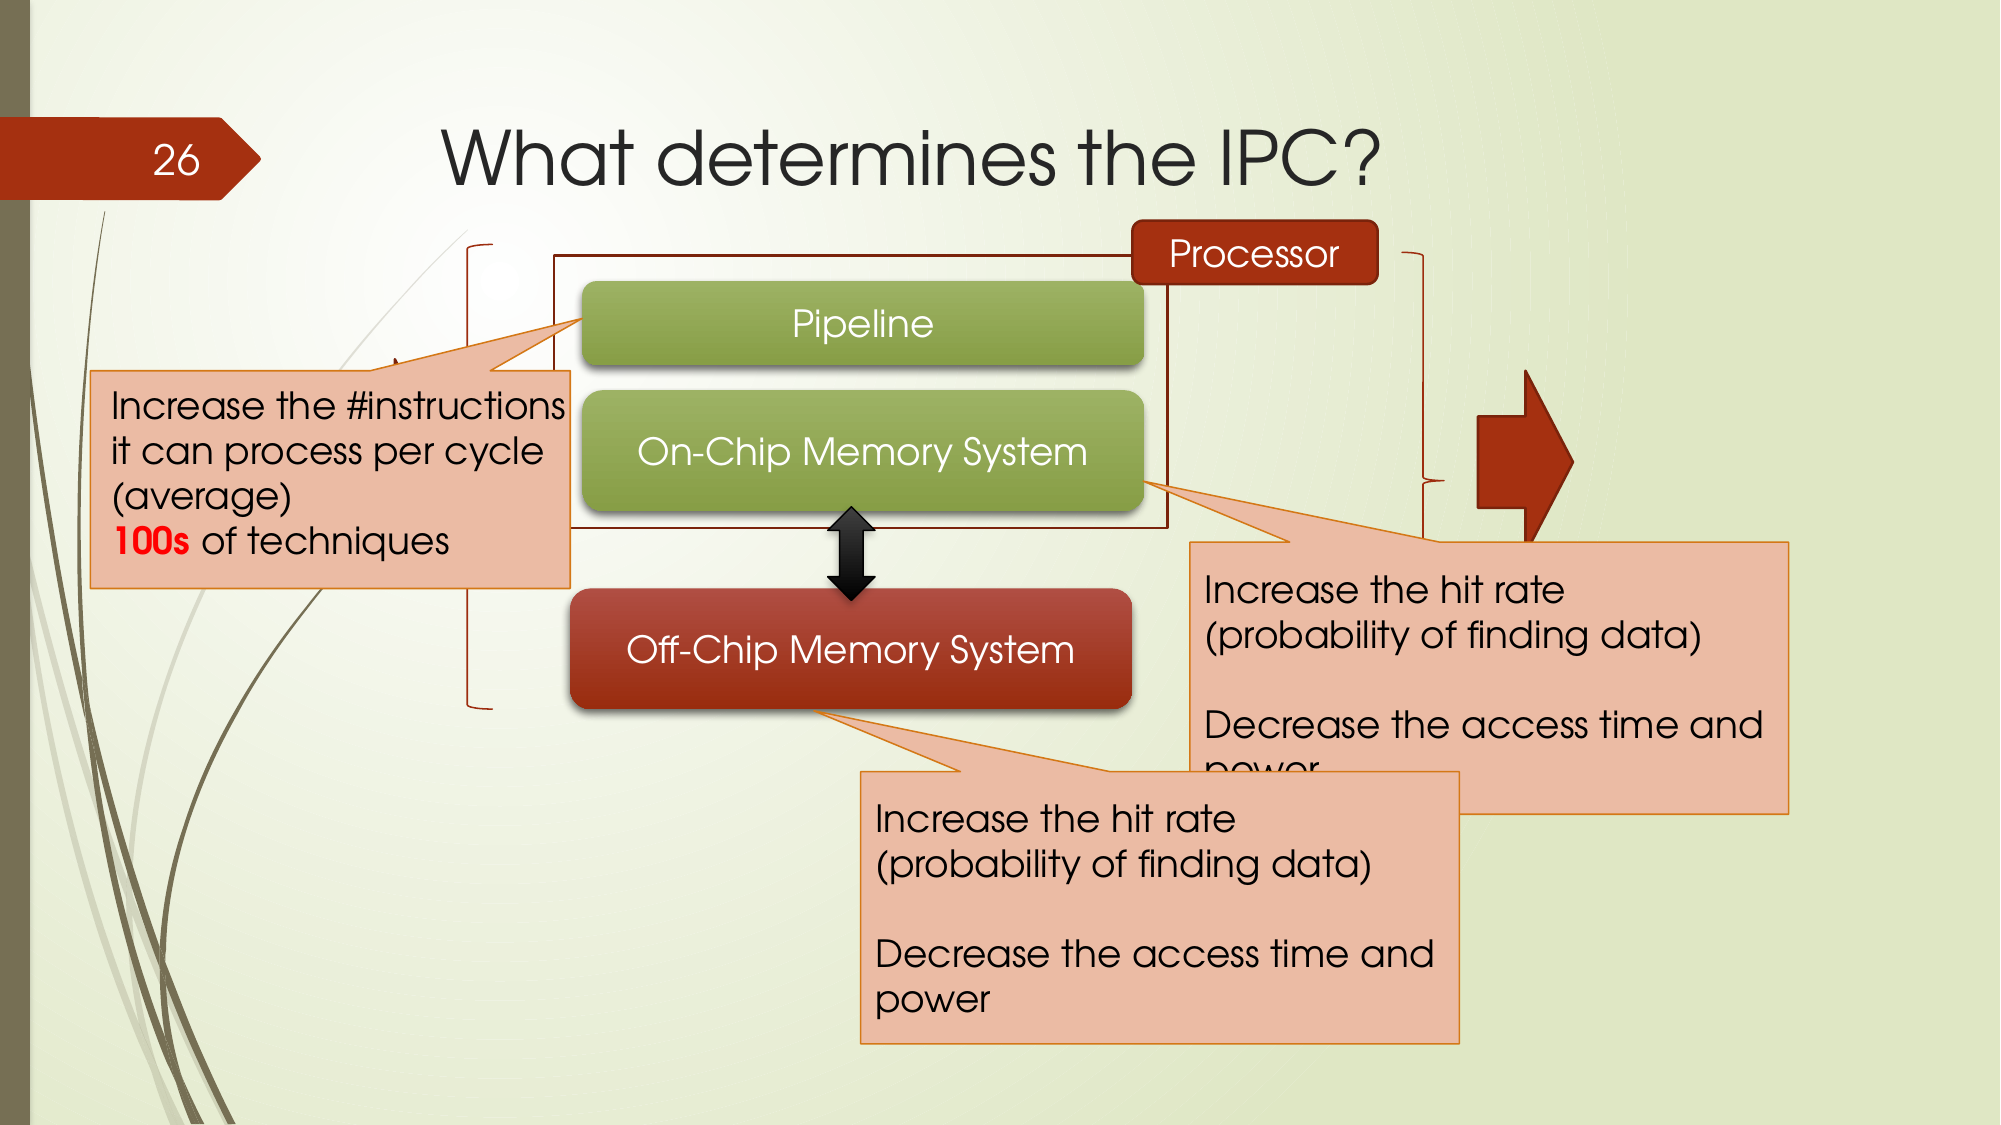

# What determines the IPC?
26
Processor

Pipeline

Increase the #instructions
it can process per cycle
(average)
100s of techniques
On-Chip Memory System

Increase the hit rate (probability of finding data)

Decrease the access time and power
Off-Chip Memory System
Increase the hit rate (probability of finding data)

Decrease the access time and power